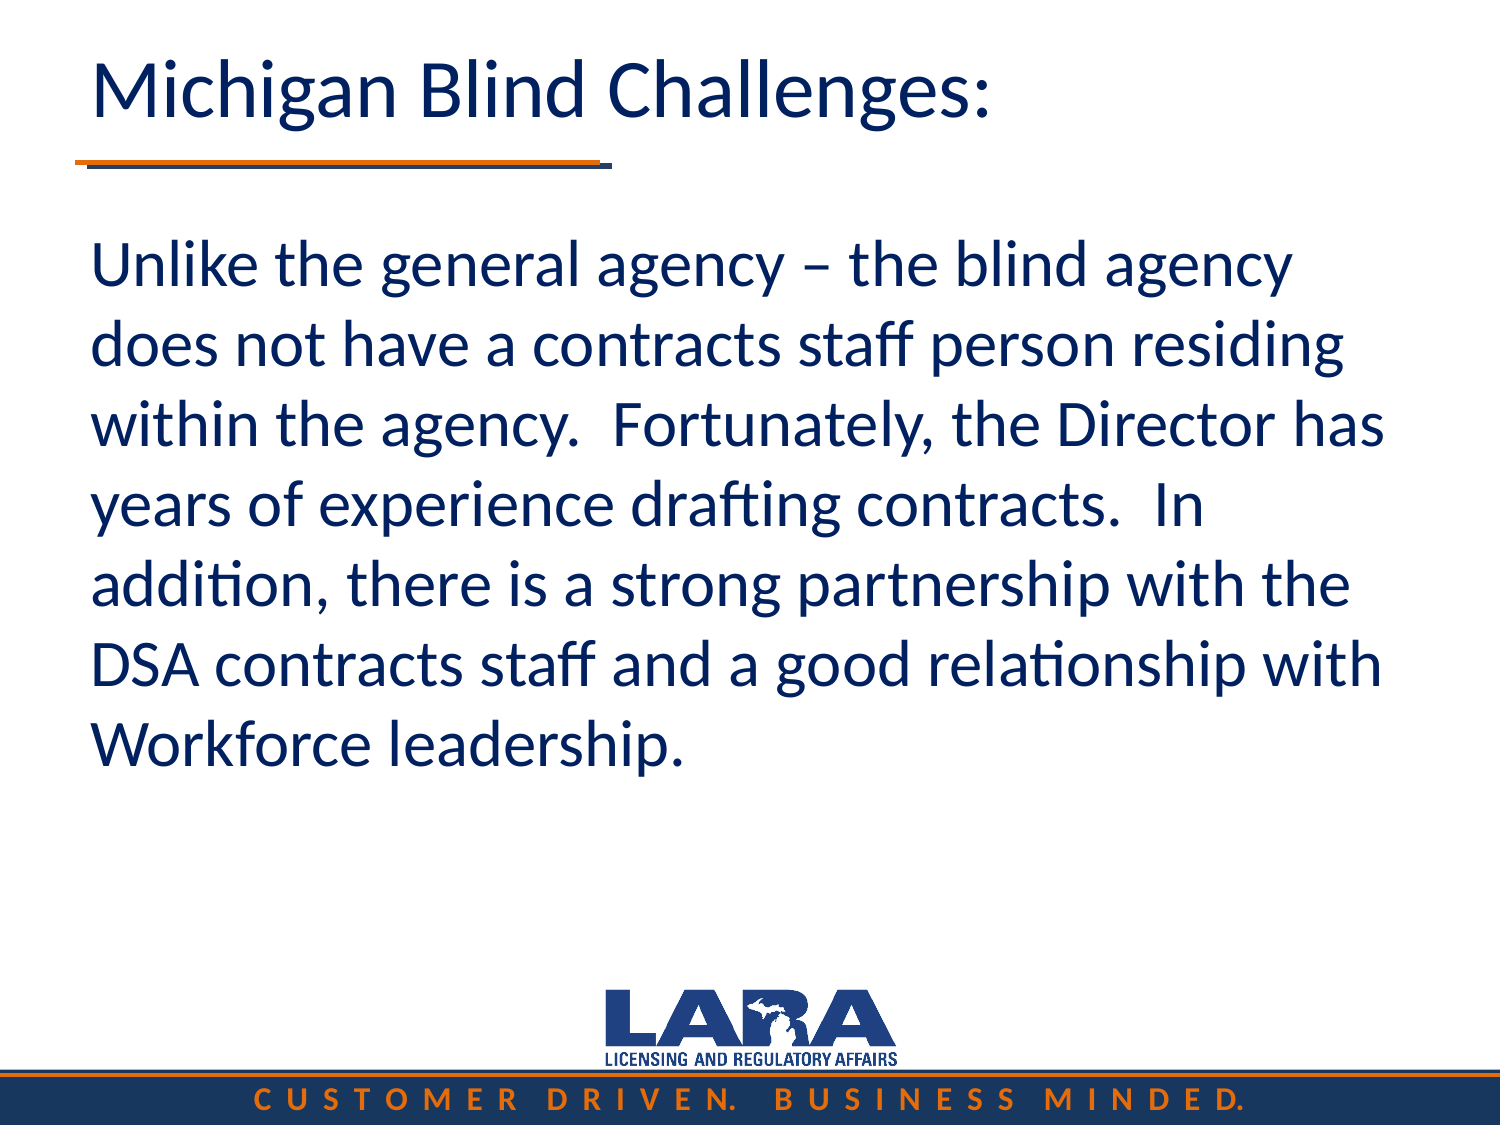

# Michigan Blind Challenges:
Unlike the general agency – the blind agency does not have a contracts staff person residing within the agency.  Fortunately, the Director has years of experience drafting contracts.  In addition, there is a strong partnership with the DSA contracts staff and a good relationship with Workforce leadership.